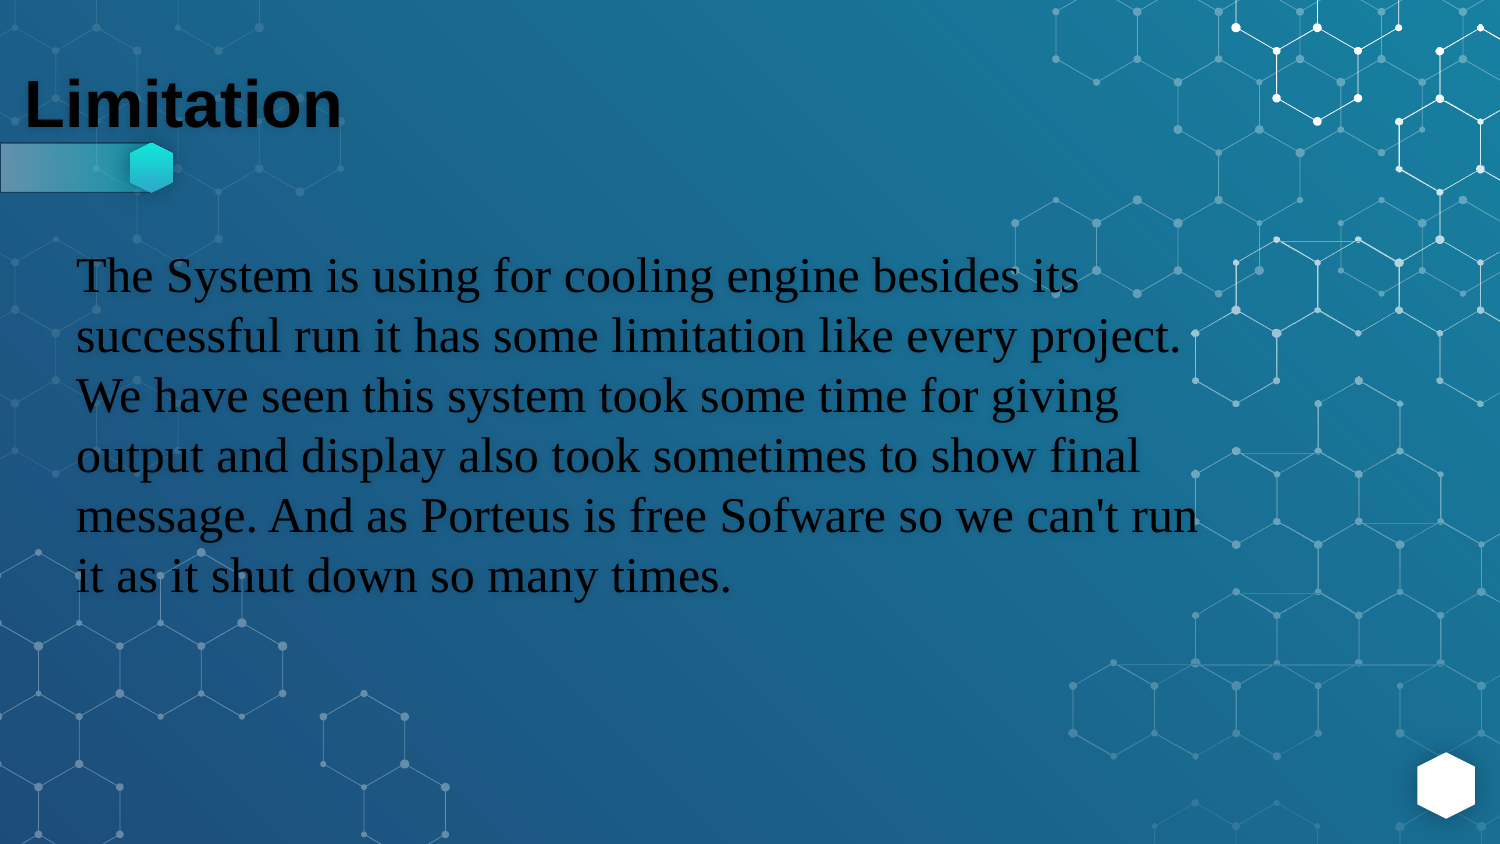

# Limitation
The System is using for cooling engine besides its successful run it has some limitation like every project. We have seen this system took some time for giving output and display also took sometimes to show final message. And as Porteus is free Sofware so we can't run it as it shut down so many times.